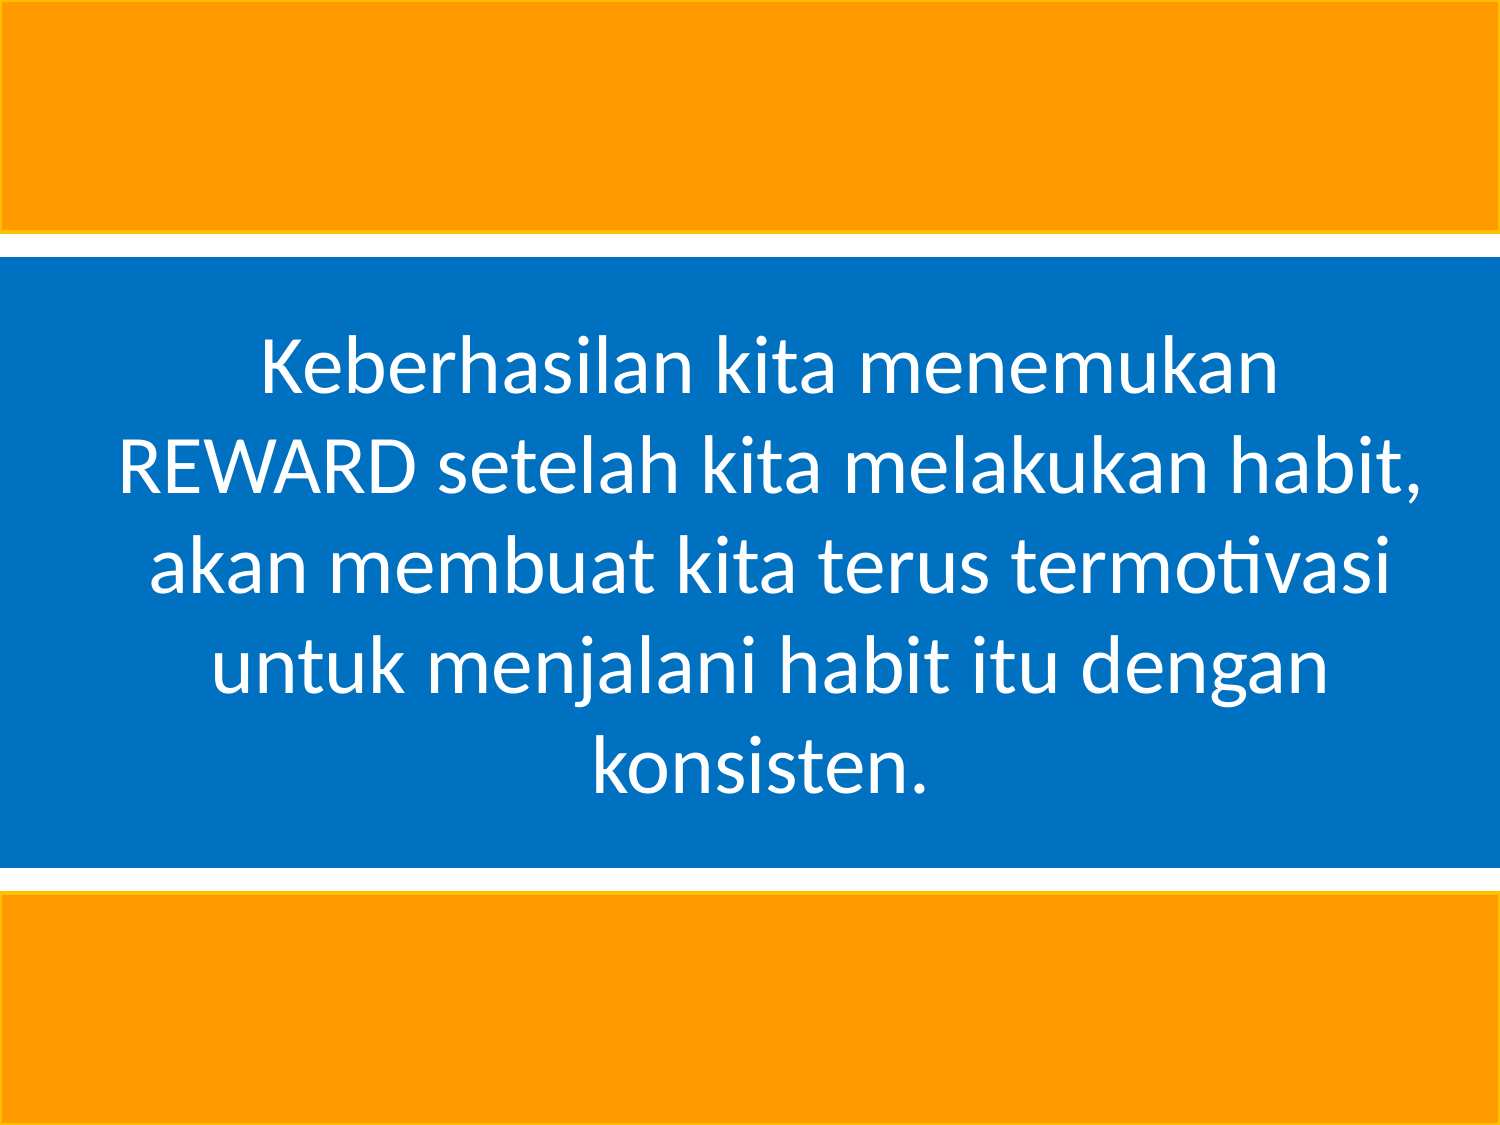

Keberhasilan kita menemukan REWARD setelah kita melakukan habit, akan membuat kita terus termotivasi untuk menjalani habit itu dengan konsisten.